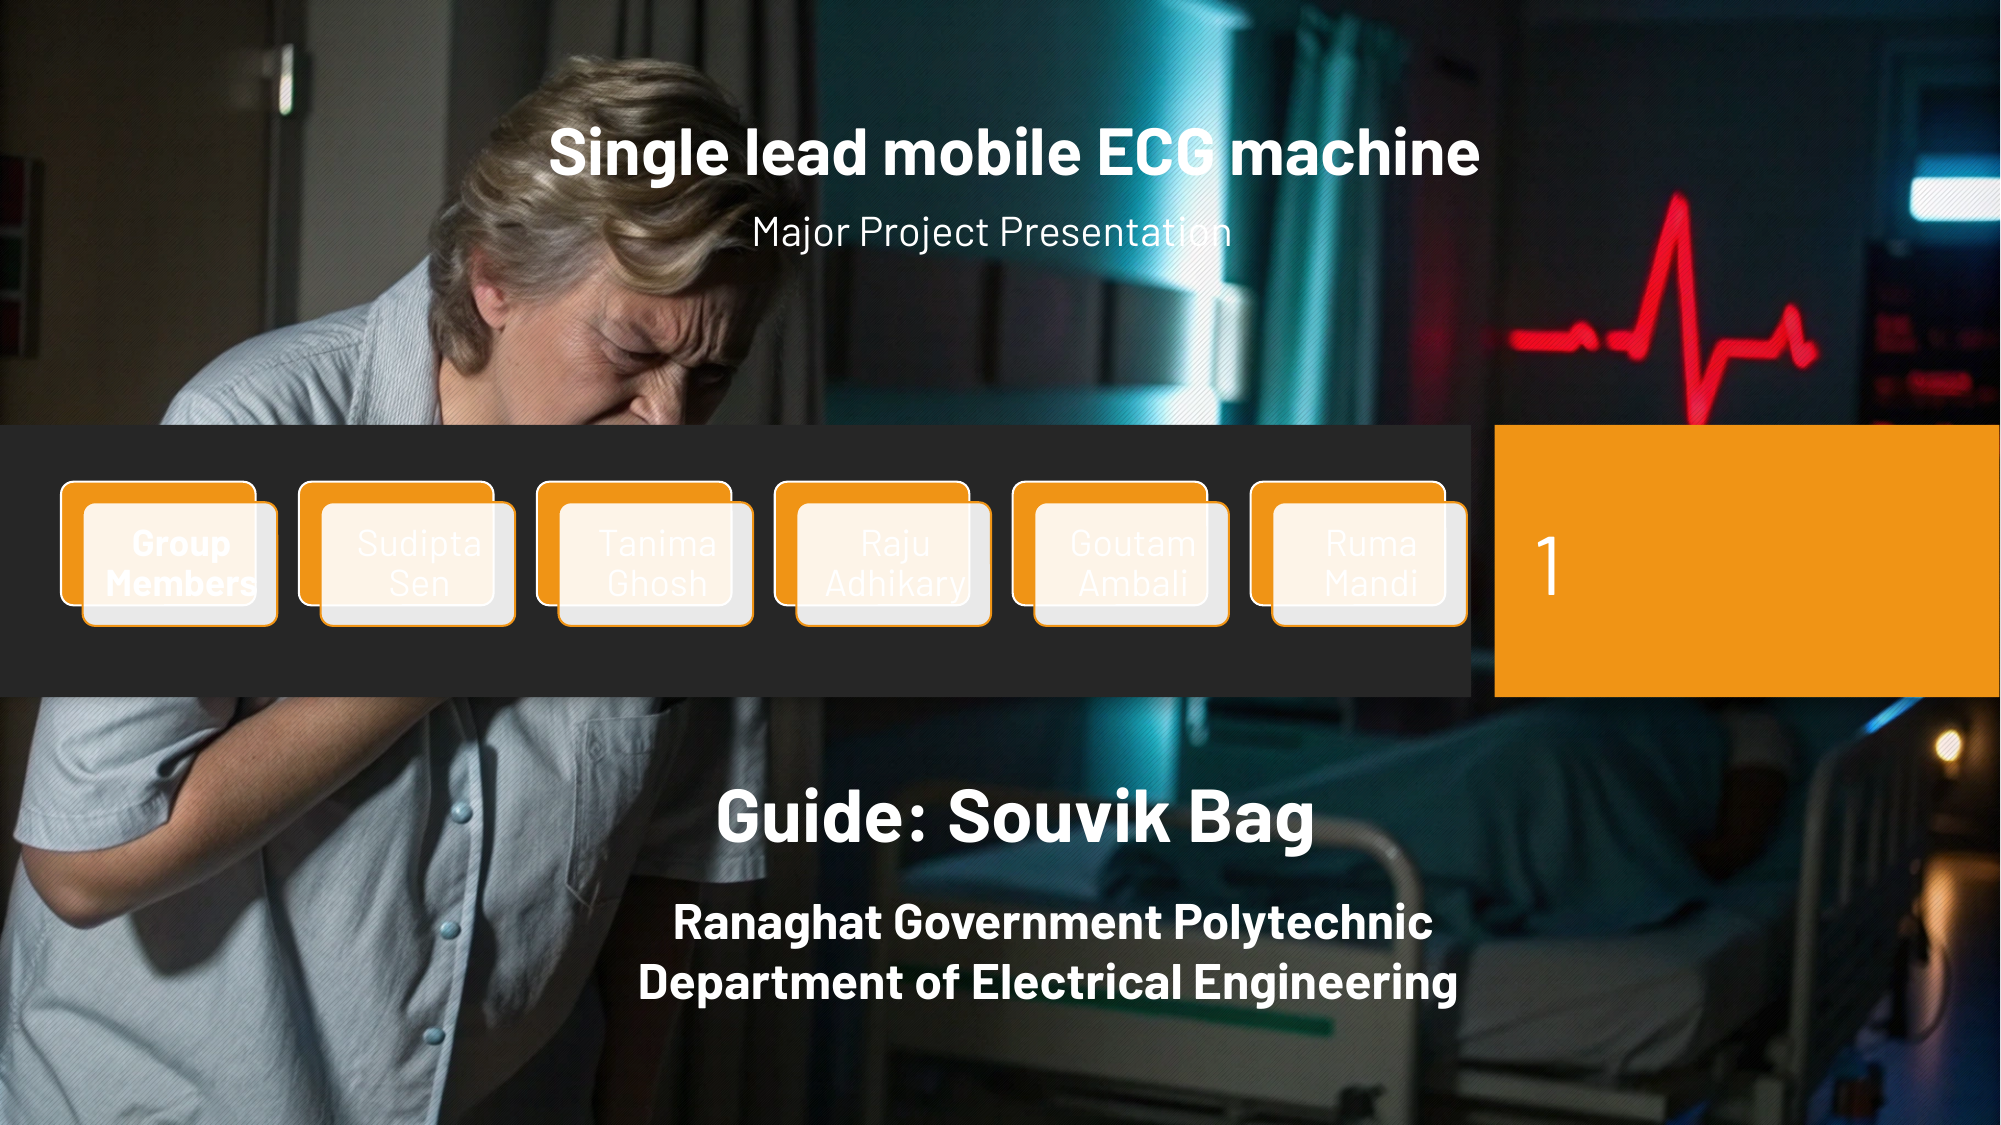

Single lead mobile ECG machine
Major Project Presentation
Group Members
Sudipta Sen
Tanima Ghosh
Raju Adhikary
Goutam Ambali
Ruma Mandi
1

Guide: Souvik Bag
Ranaghat Government Polytechnic
Department of Electrical Engineering